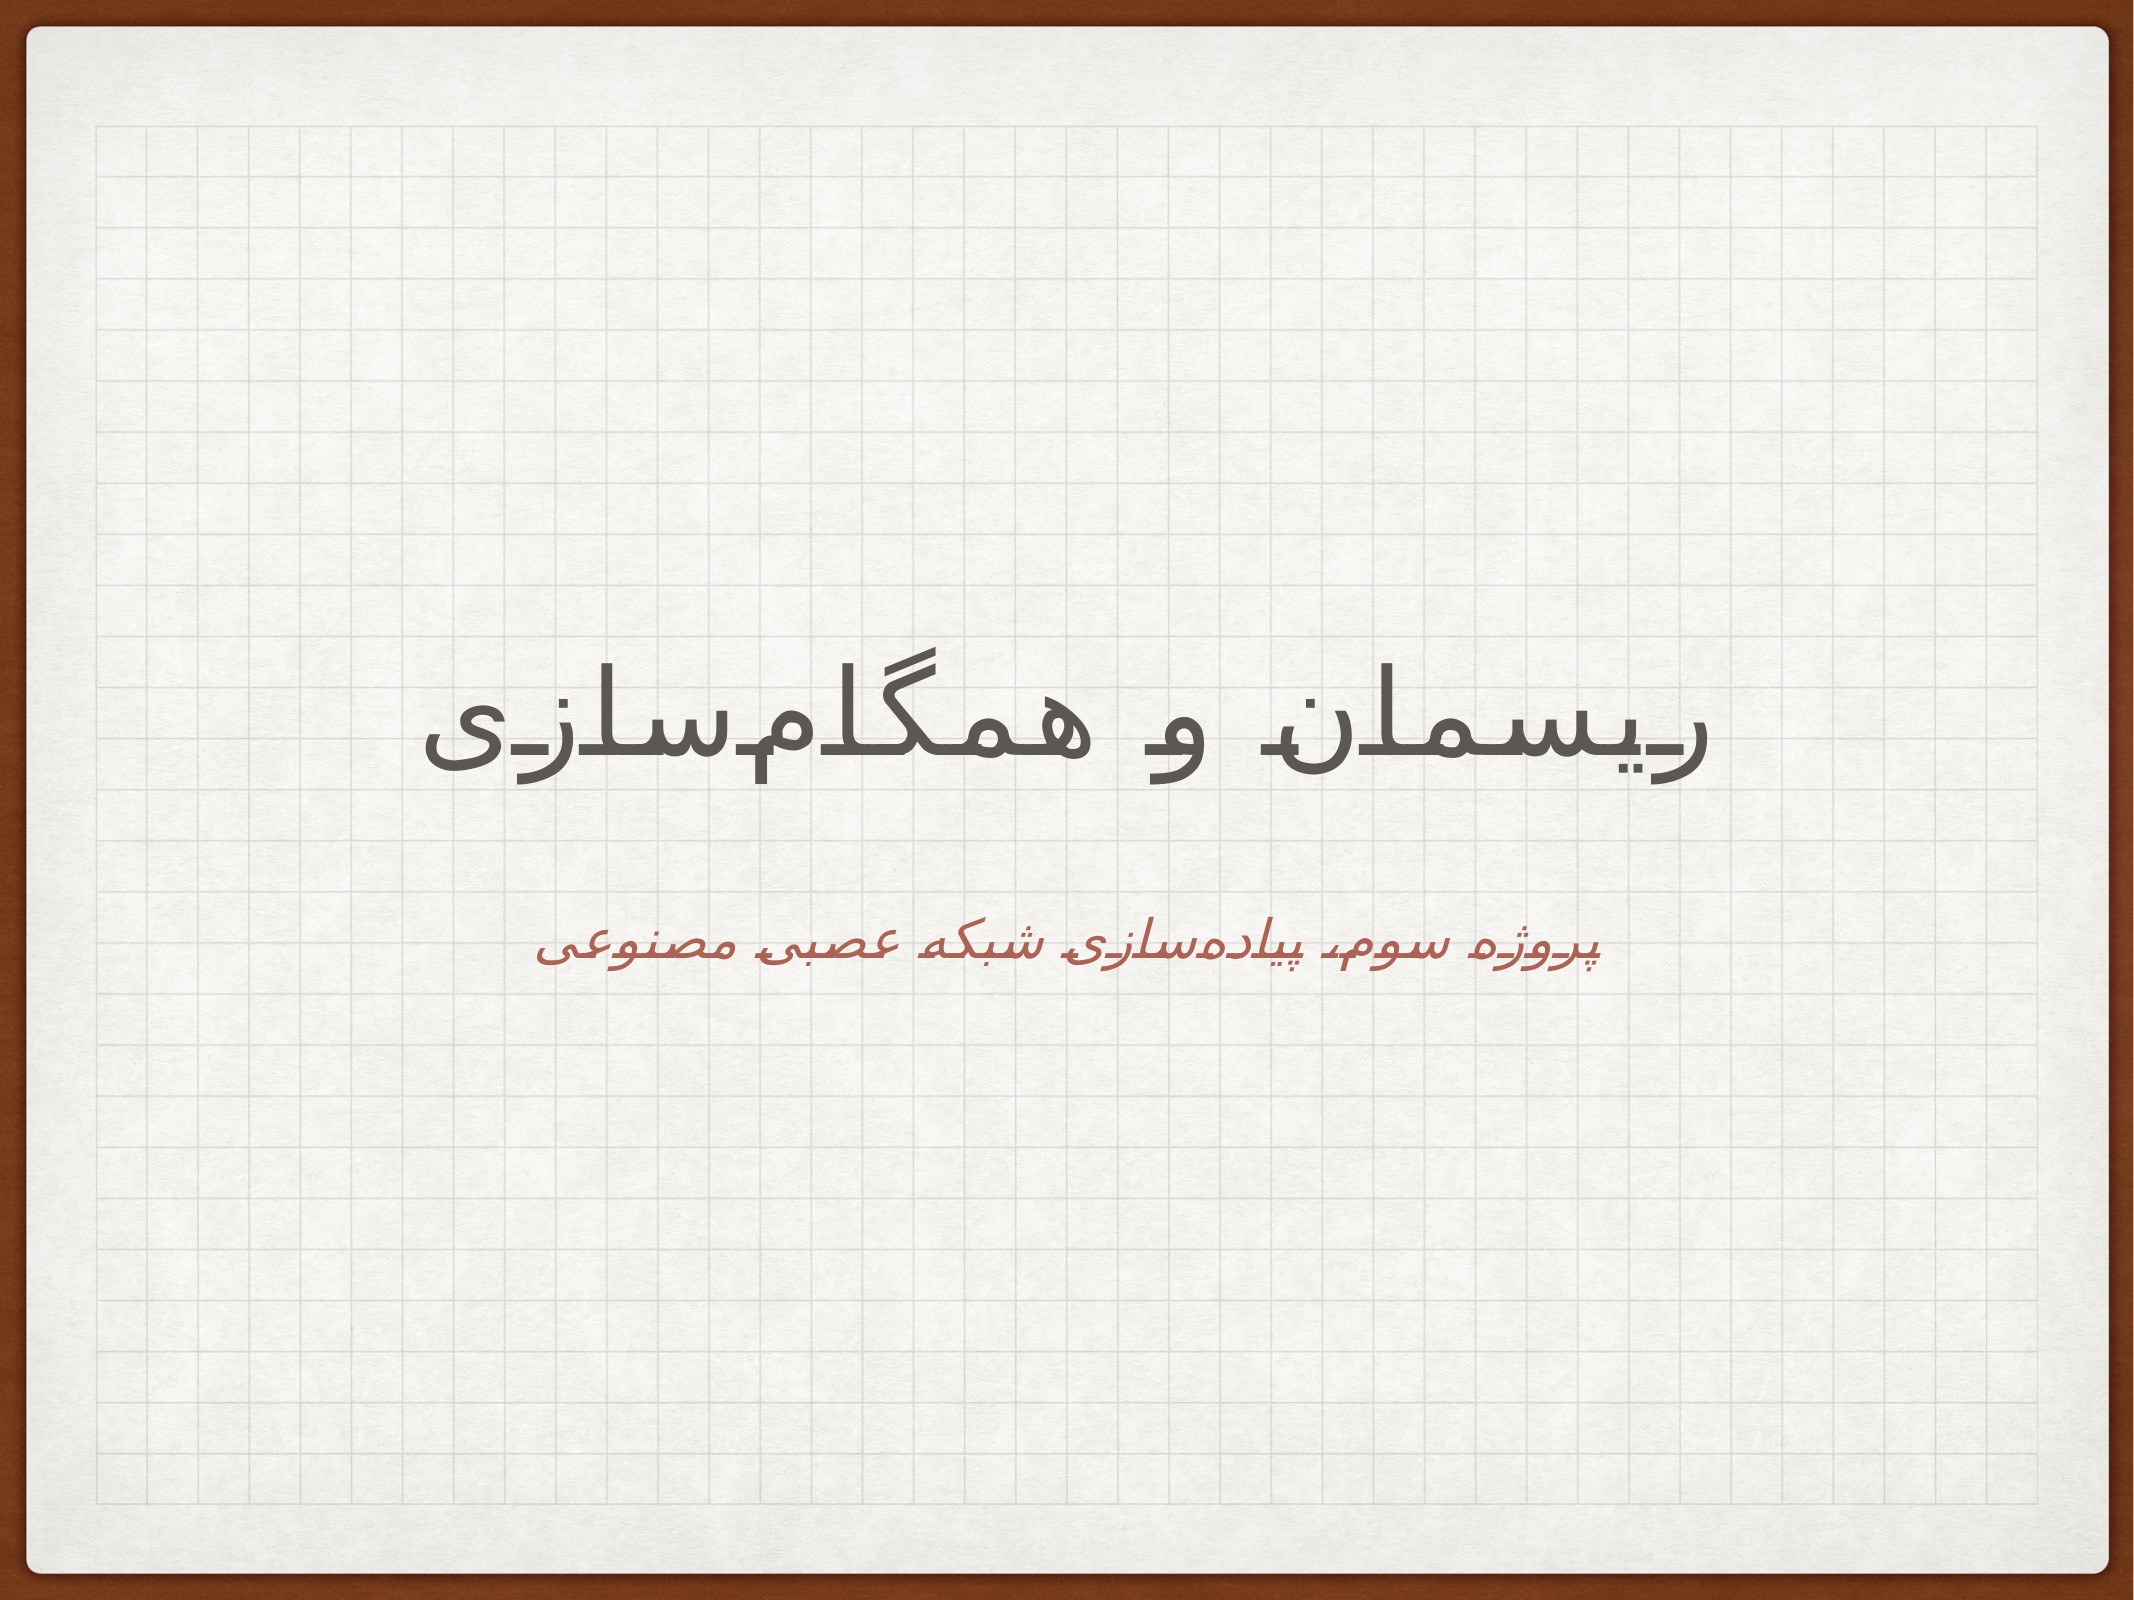

ریسمان و همگام‌سازی
پروژه سوم، پیاده‌سازی شبکه عصبی مصنوعی